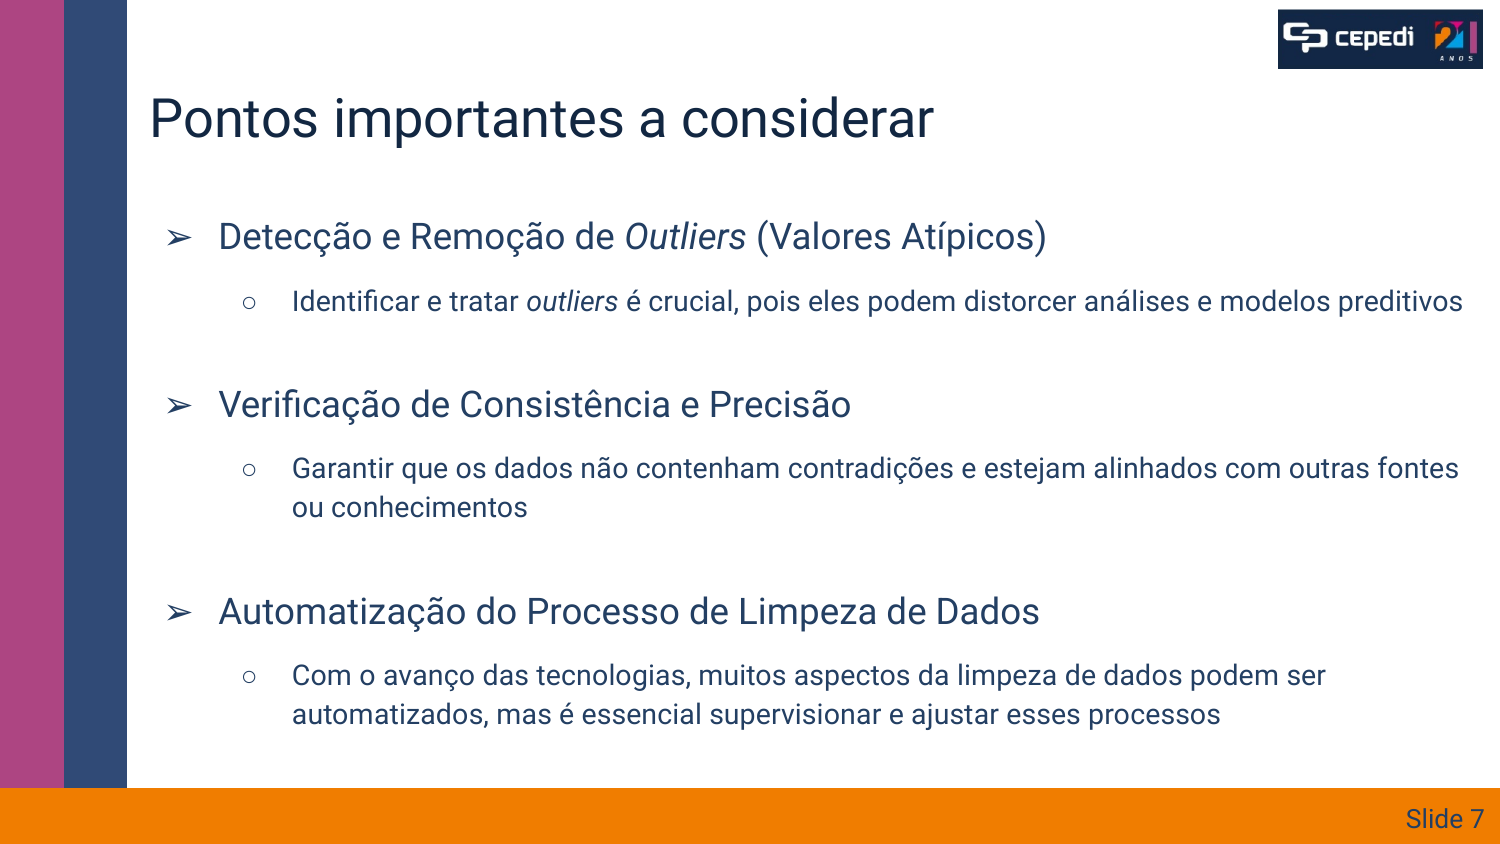

# Pontos importantes a considerar
Detecção e Remoção de Outliers (Valores Atípicos)
Identificar e tratar outliers é crucial, pois eles podem distorcer análises e modelos preditivos
Verificação de Consistência e Precisão
Garantir que os dados não contenham contradições e estejam alinhados com outras fontes ou conhecimentos
Automatização do Processo de Limpeza de Dados
Com o avanço das tecnologias, muitos aspectos da limpeza de dados podem ser automatizados, mas é essencial supervisionar e ajustar esses processos

Slide 7